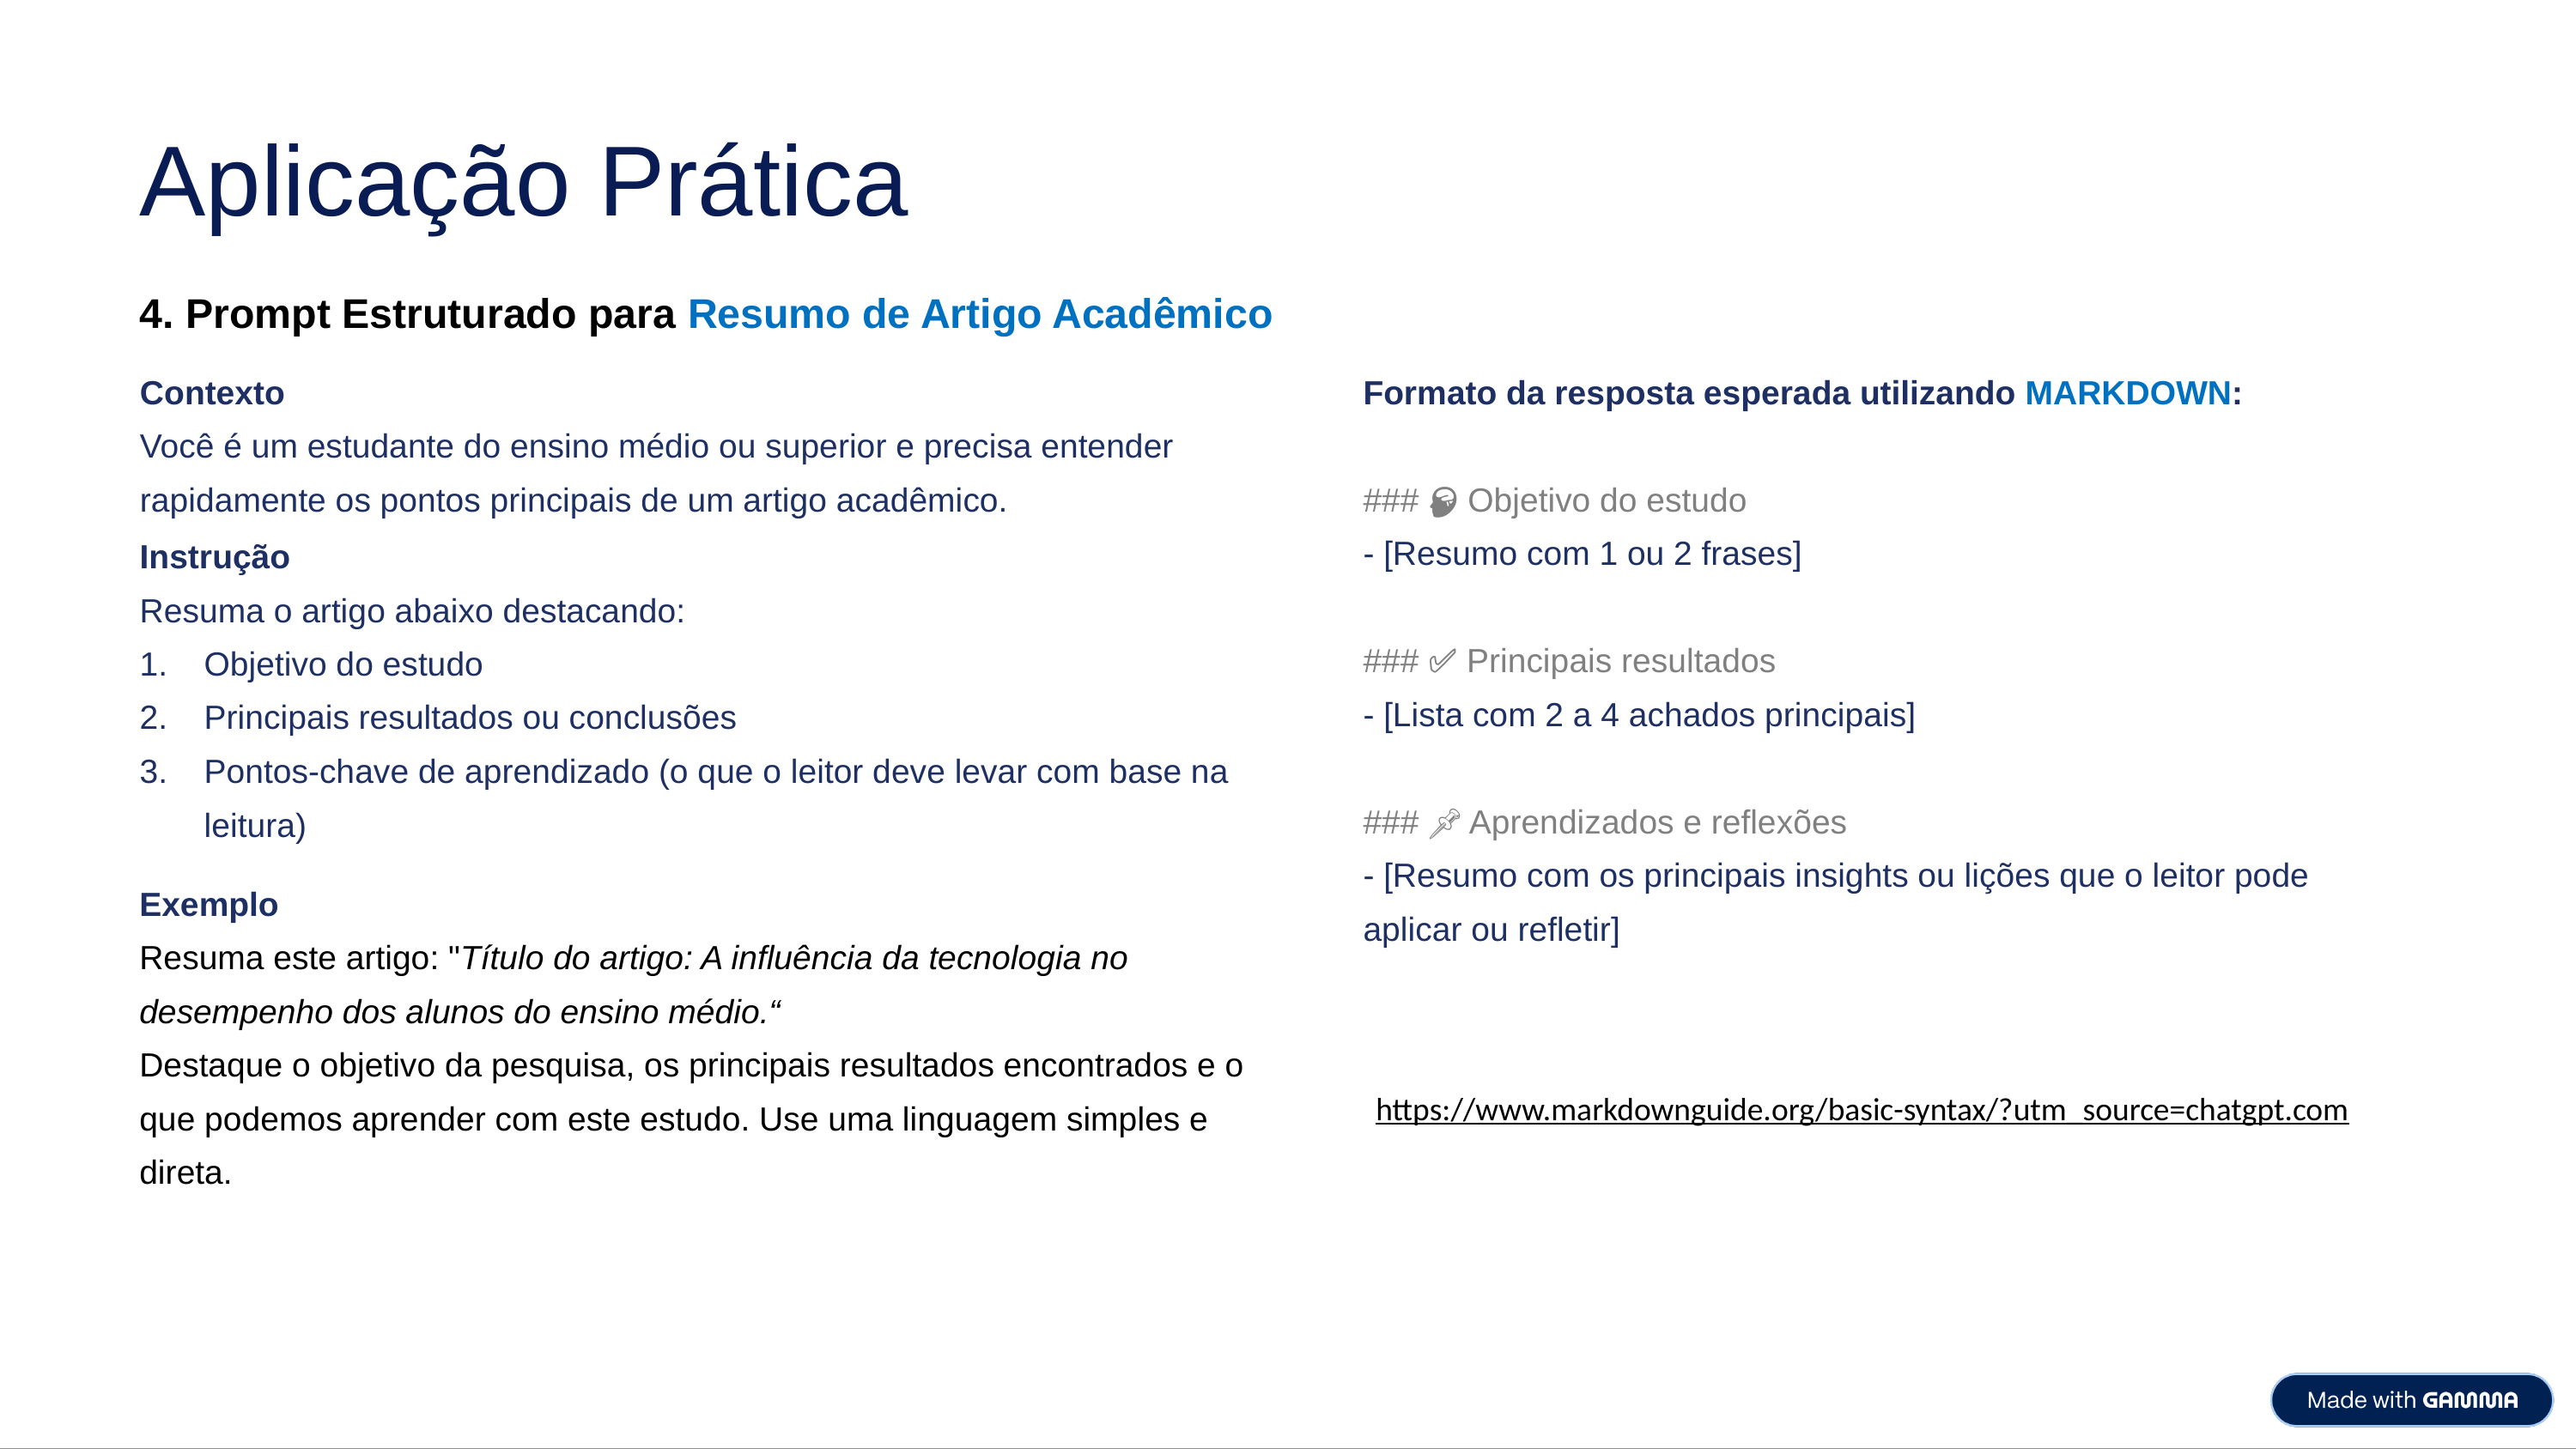

Aplicação Prática
4. Prompt Estruturado para Resumo de Artigo Acadêmico
Contexto
Você é um estudante do ensino médio ou superior e precisa entender rapidamente os pontos principais de um artigo acadêmico.
Formato da resposta esperada utilizando MARKDOWN:

### 🧠 Objetivo do estudo
- [Resumo com 1 ou 2 frases]

### ✅ Principais resultados
- [Lista com 2 a 4 achados principais]

### 📌 Aprendizados e reflexões
- [Resumo com os principais insights ou lições que o leitor pode aplicar ou refletir]
Instrução
Resuma o artigo abaixo destacando:
Objetivo do estudo
Principais resultados ou conclusões
Pontos-chave de aprendizado (o que o leitor deve levar com base na leitura)
Exemplo
Resuma este artigo: "Título do artigo: A influência da tecnologia no desempenho dos alunos do ensino médio.“
Destaque o objetivo da pesquisa, os principais resultados encontrados e o que podemos aprender com este estudo. Use uma linguagem simples e direta.
https://www.markdownguide.org/basic-syntax/?utm_source=chatgpt.com